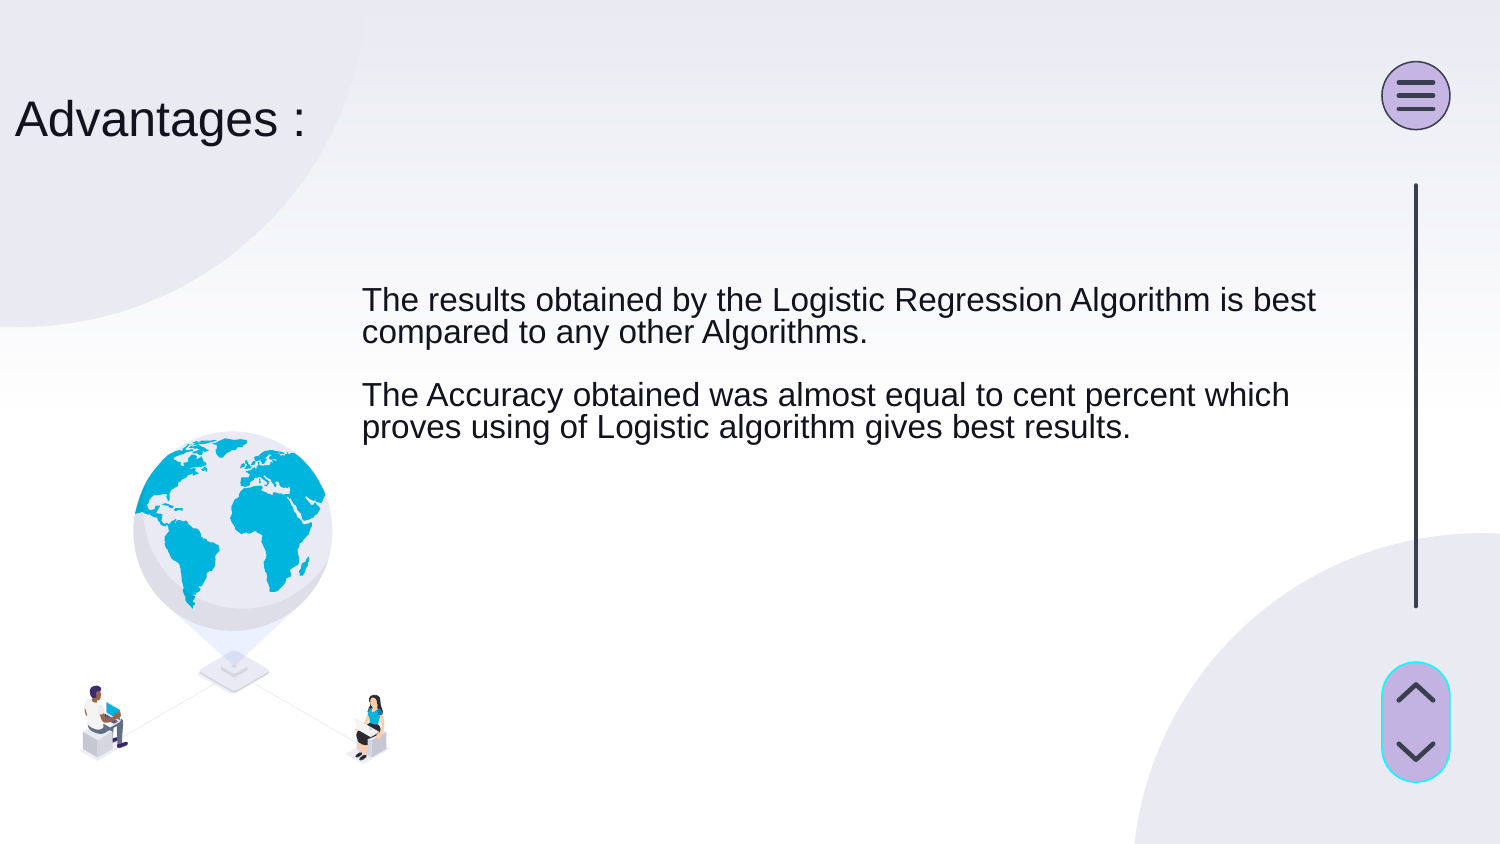

# The results obtained by the Logistic Regression Algorithm is best compared to any other Algorithms. The Accuracy obtained was almost equal to cent percent which proves using of Logistic algorithm gives best results.
Advantages :